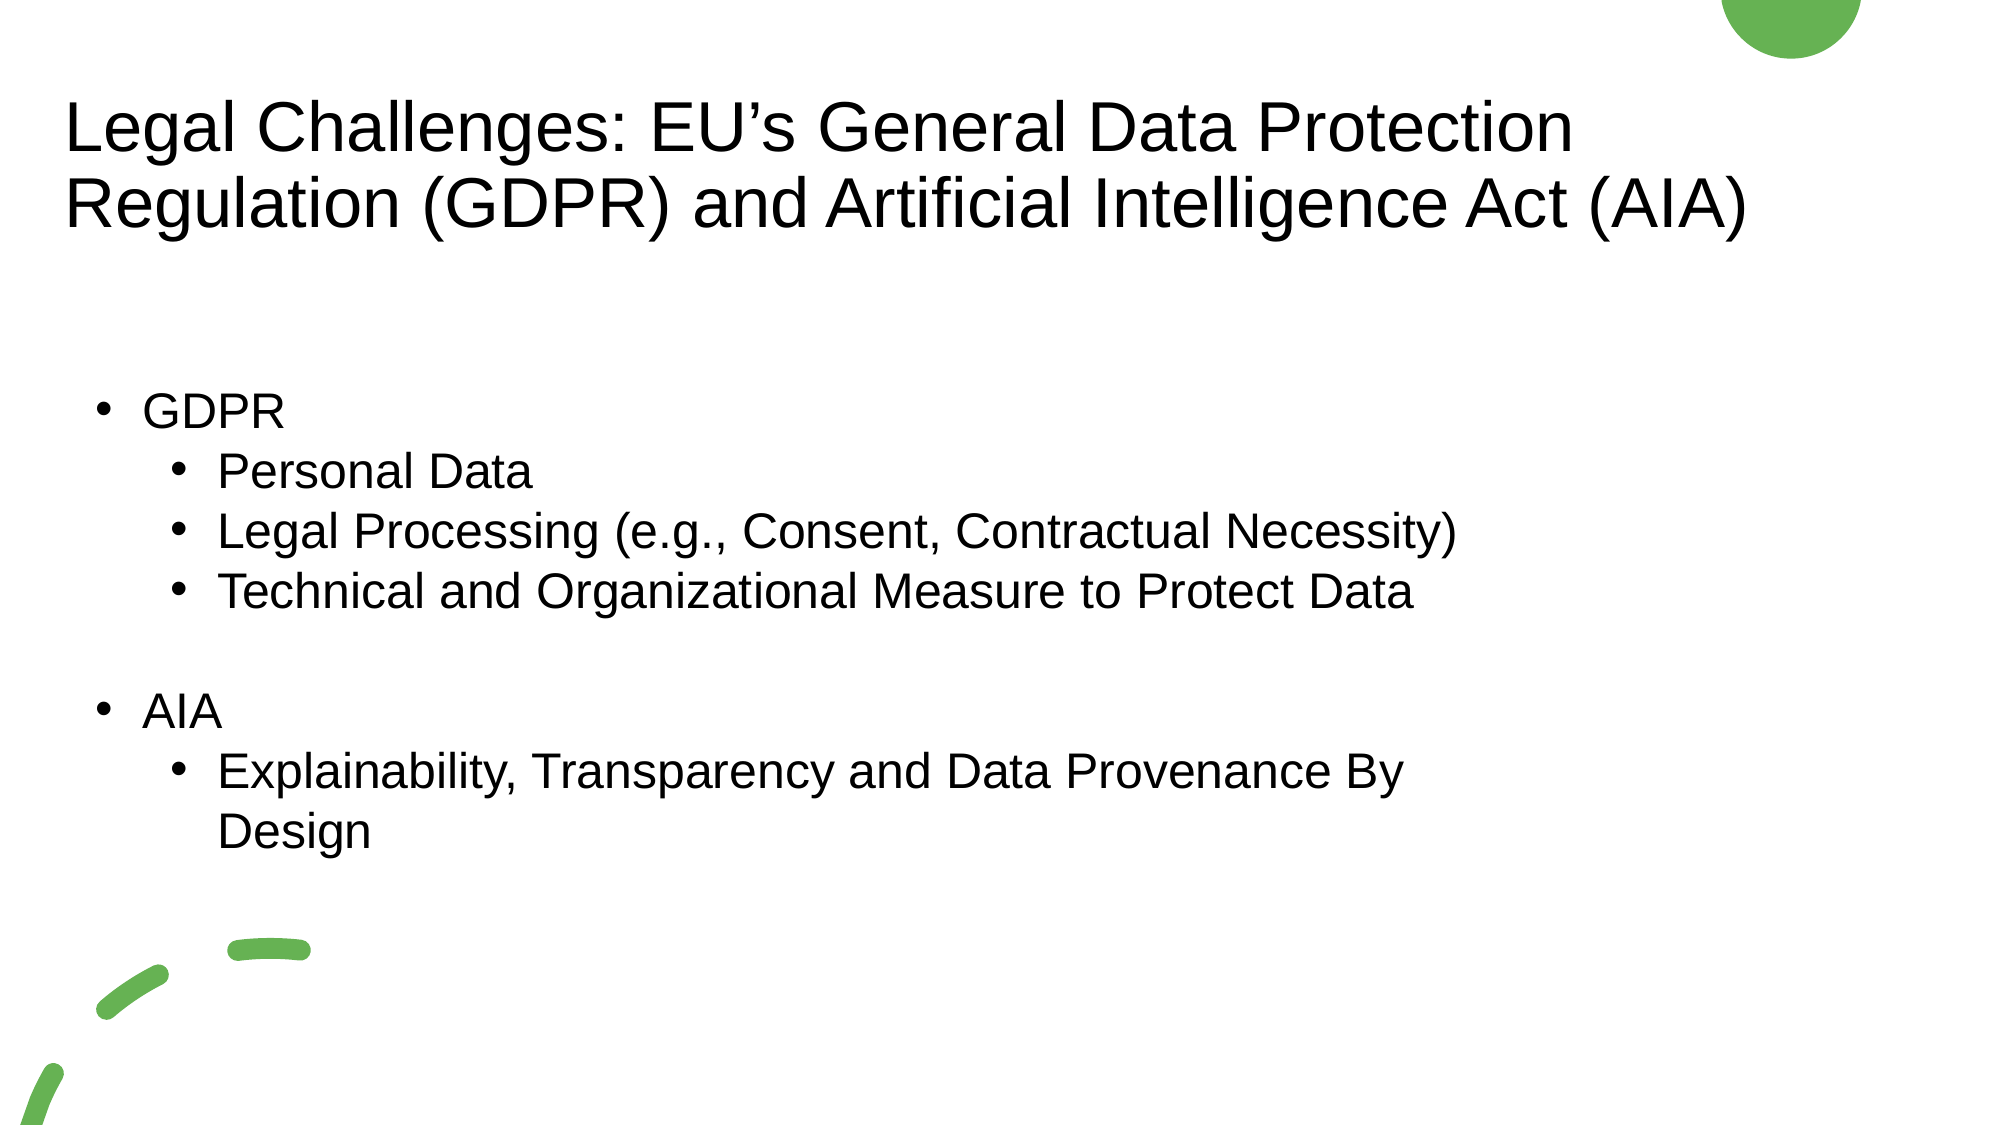

# Legal Challenges: EU’s General Data Protection Regulation (GDPR) and Artificial Intelligence Act (AIA)
GDPR
Personal Data
Legal Processing (e.g., Consent, Contractual Necessity)
Technical and Organizational Measure to Protect Data

AIA
Explainability, Transparency and Data Provenance By Design